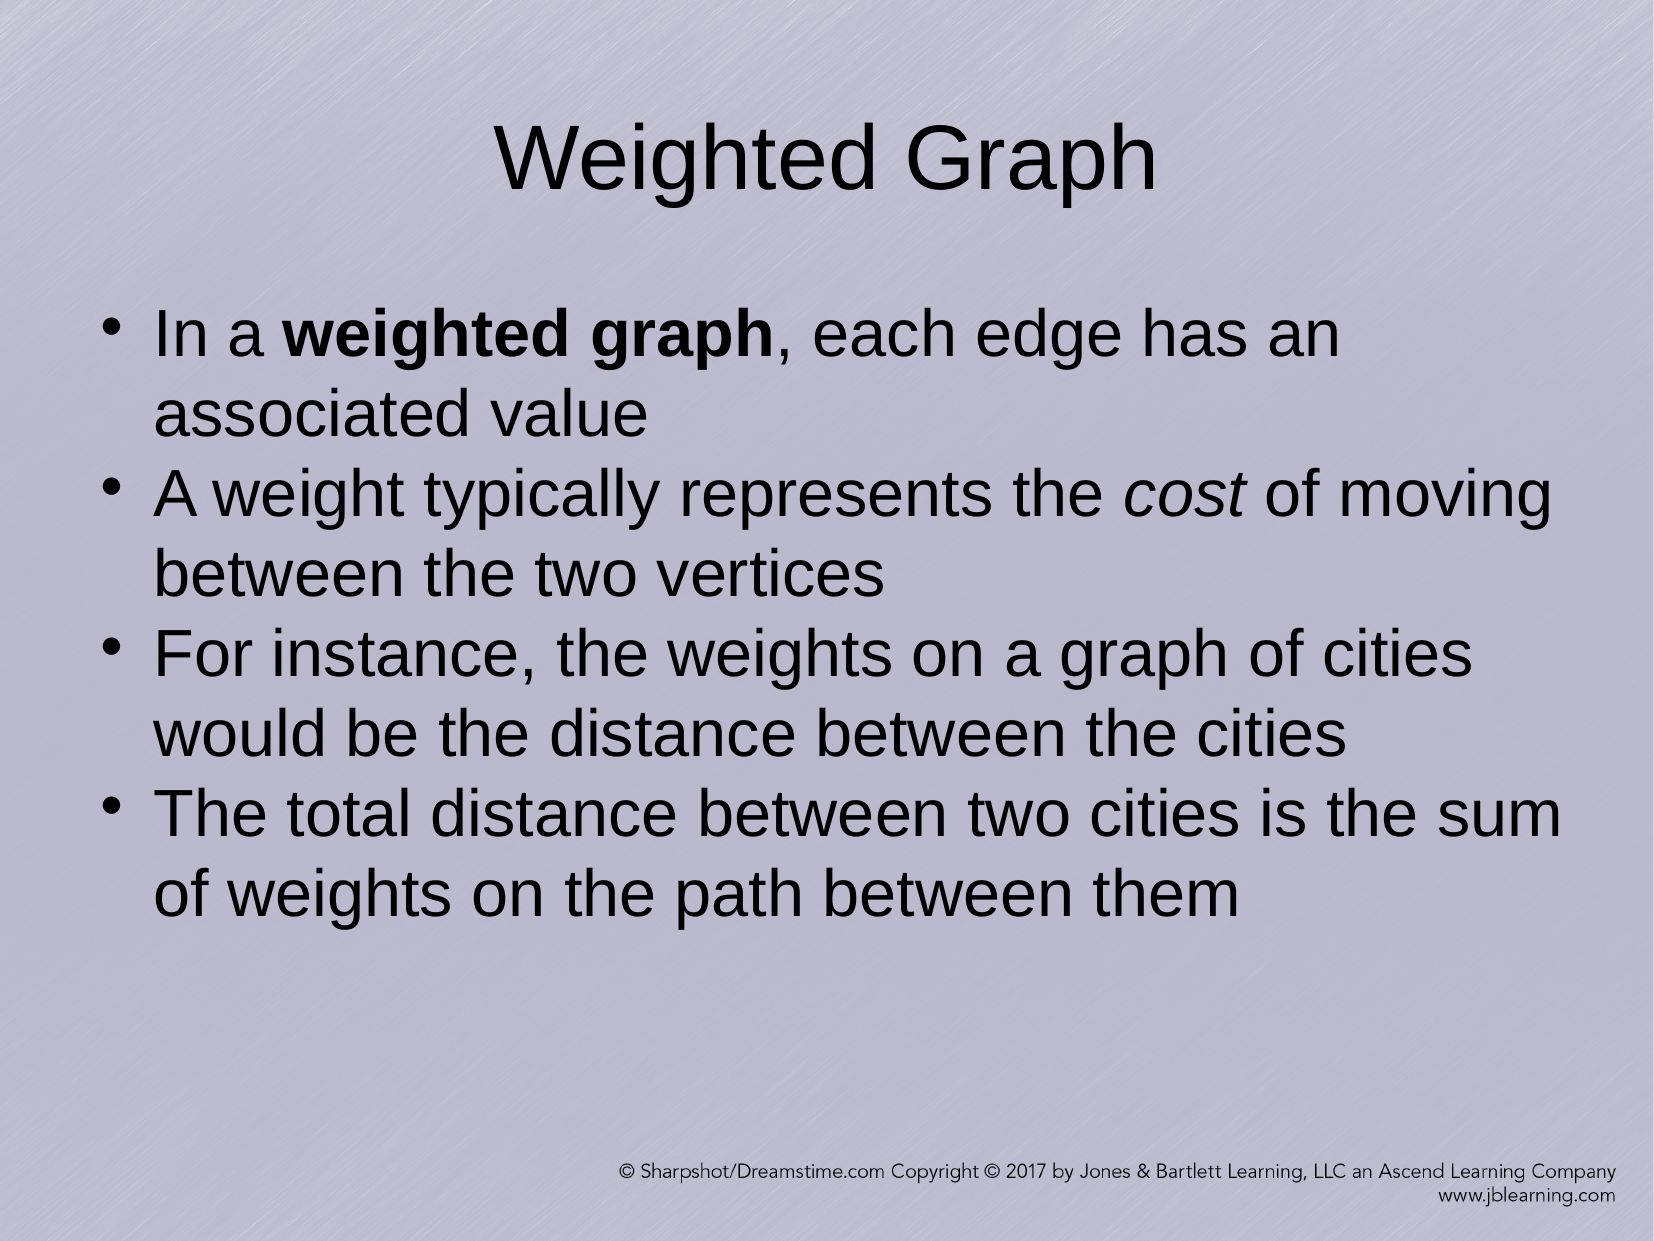

Weighted Graph
In a weighted graph, each edge has an associated value
A weight typically represents the cost of moving between the two vertices
For instance, the weights on a graph of cities would be the distance between the cities
The total distance between two cities is the sum of weights on the path between them